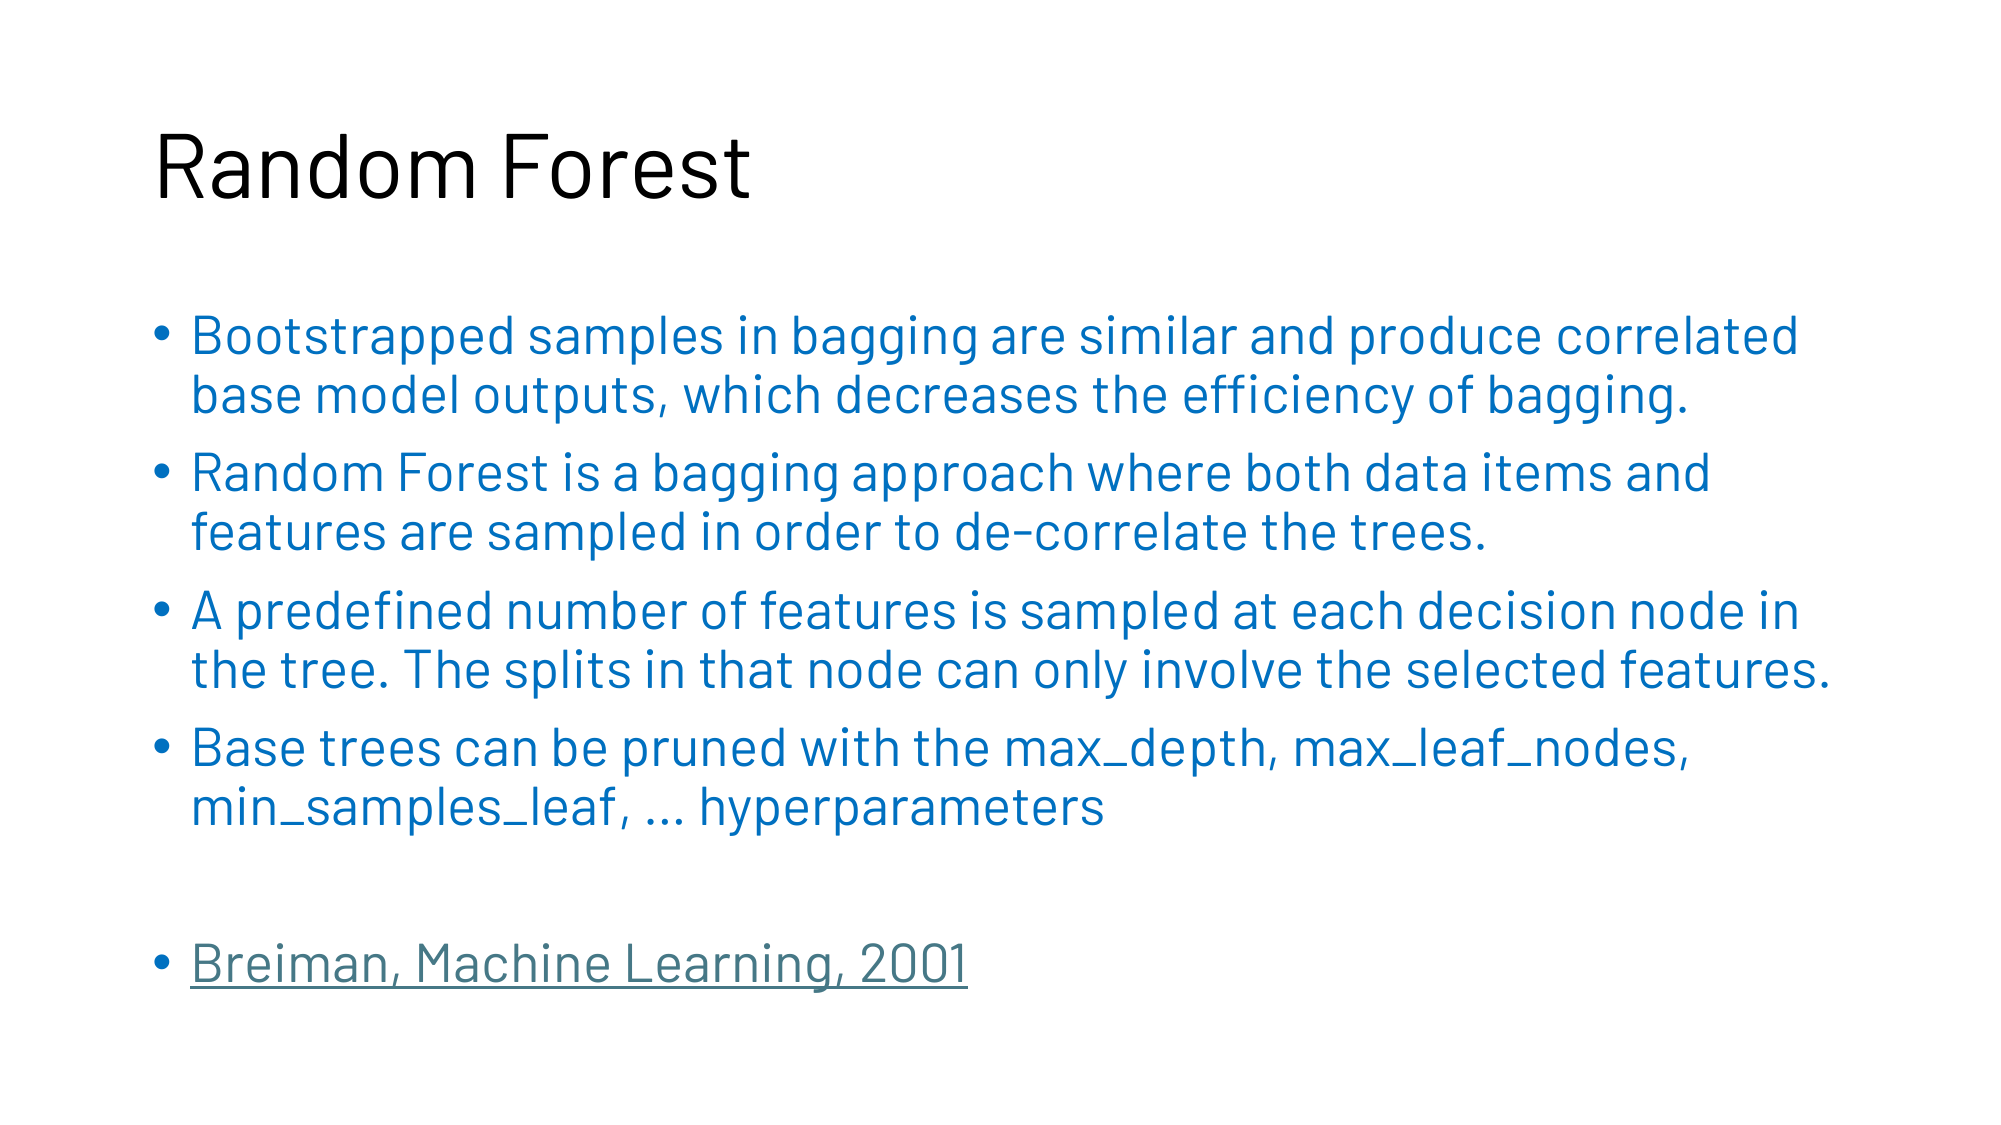

# Random Forest
Bootstrapped samples in bagging are similar and produce correlated base model outputs, which decreases the efficiency of bagging.
Random Forest is a bagging approach where both data items and features are sampled in order to de-correlate the trees.
A predefined number of features is sampled at each decision node in the tree. The splits in that node can only involve the selected features.
Base trees can be pruned with the max_depth, max_leaf_nodes, min_samples_leaf, … hyperparameters

Breiman, Machine Learning, 2001